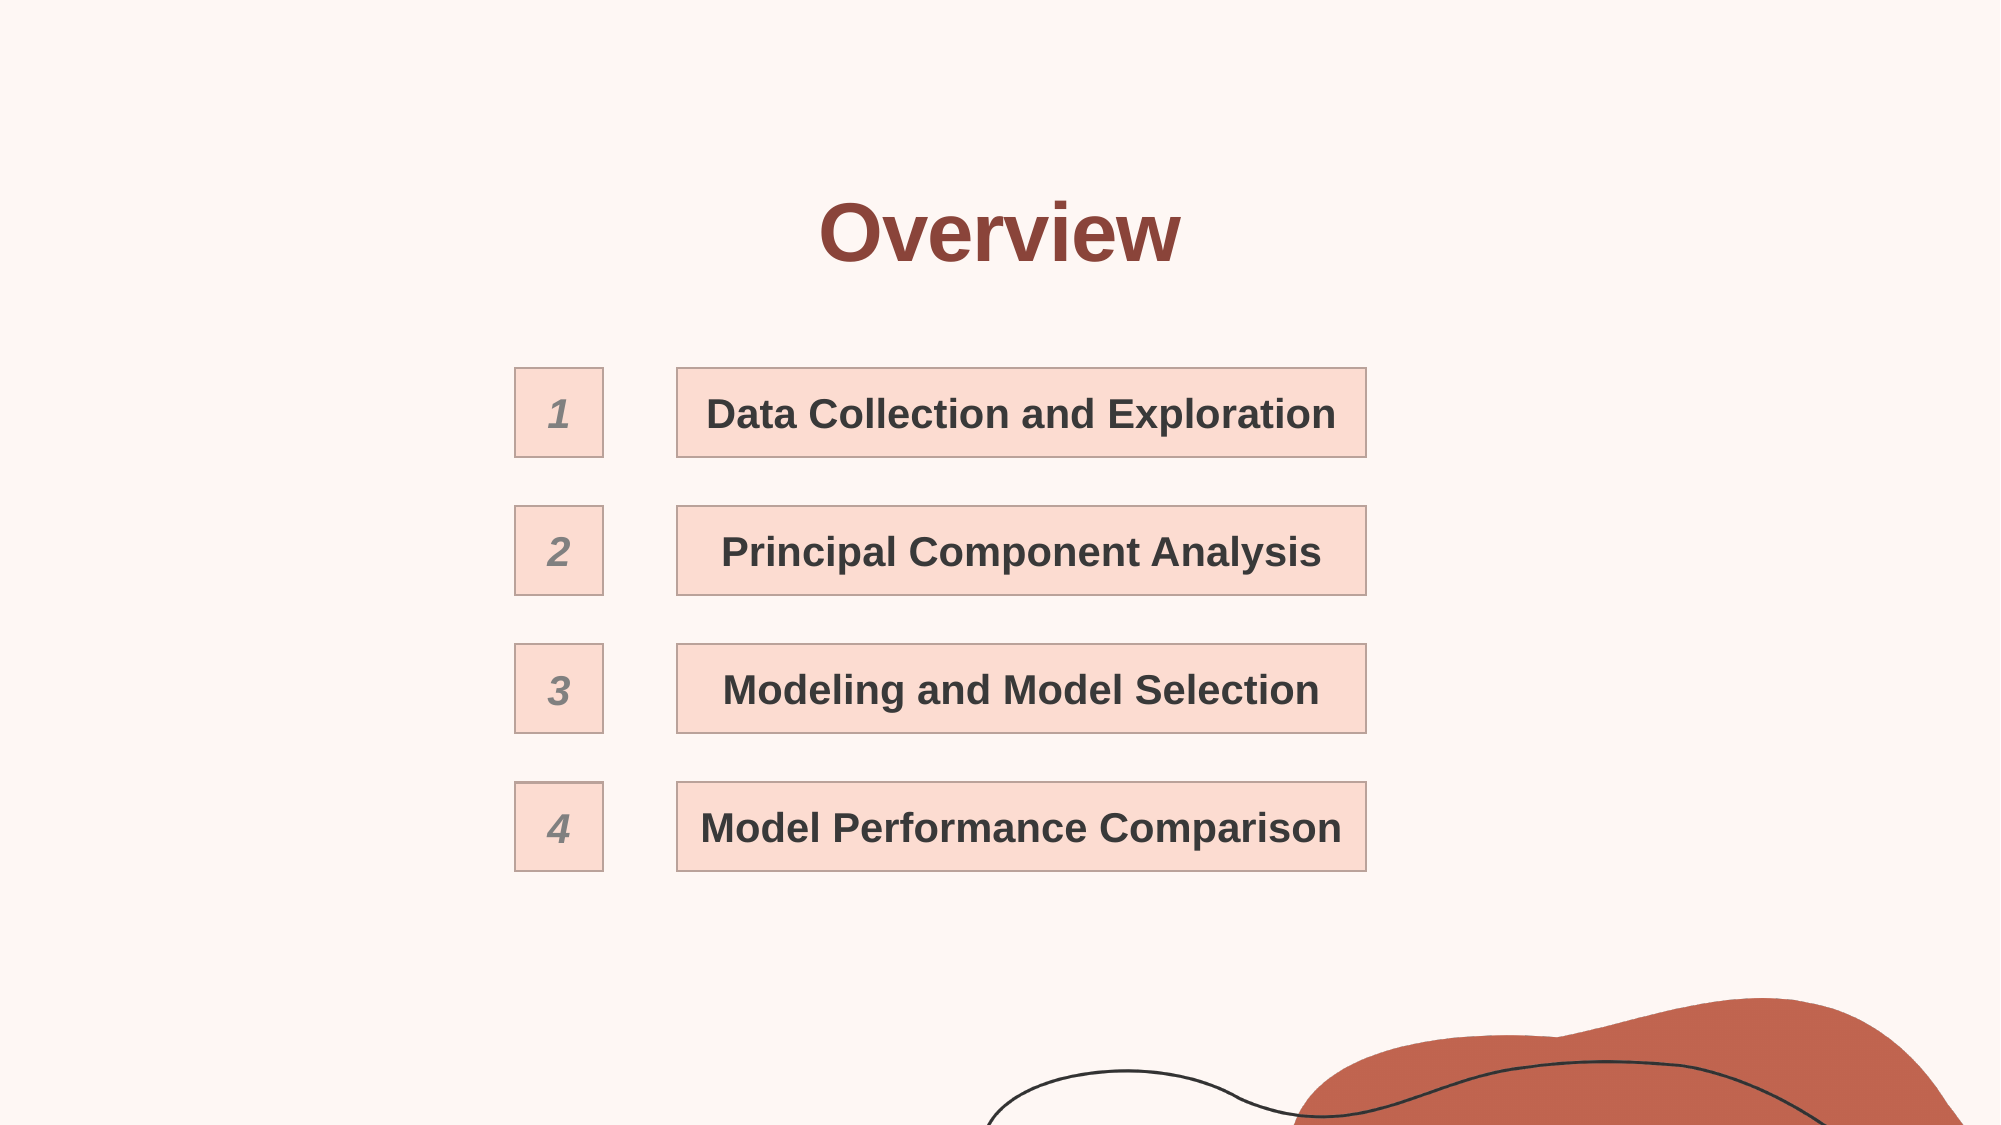

# Overview
1
Data Collection and Exploration
2
Principal Component Analysis
Modeling and Model Selection
3
Model Performance Comparison
4